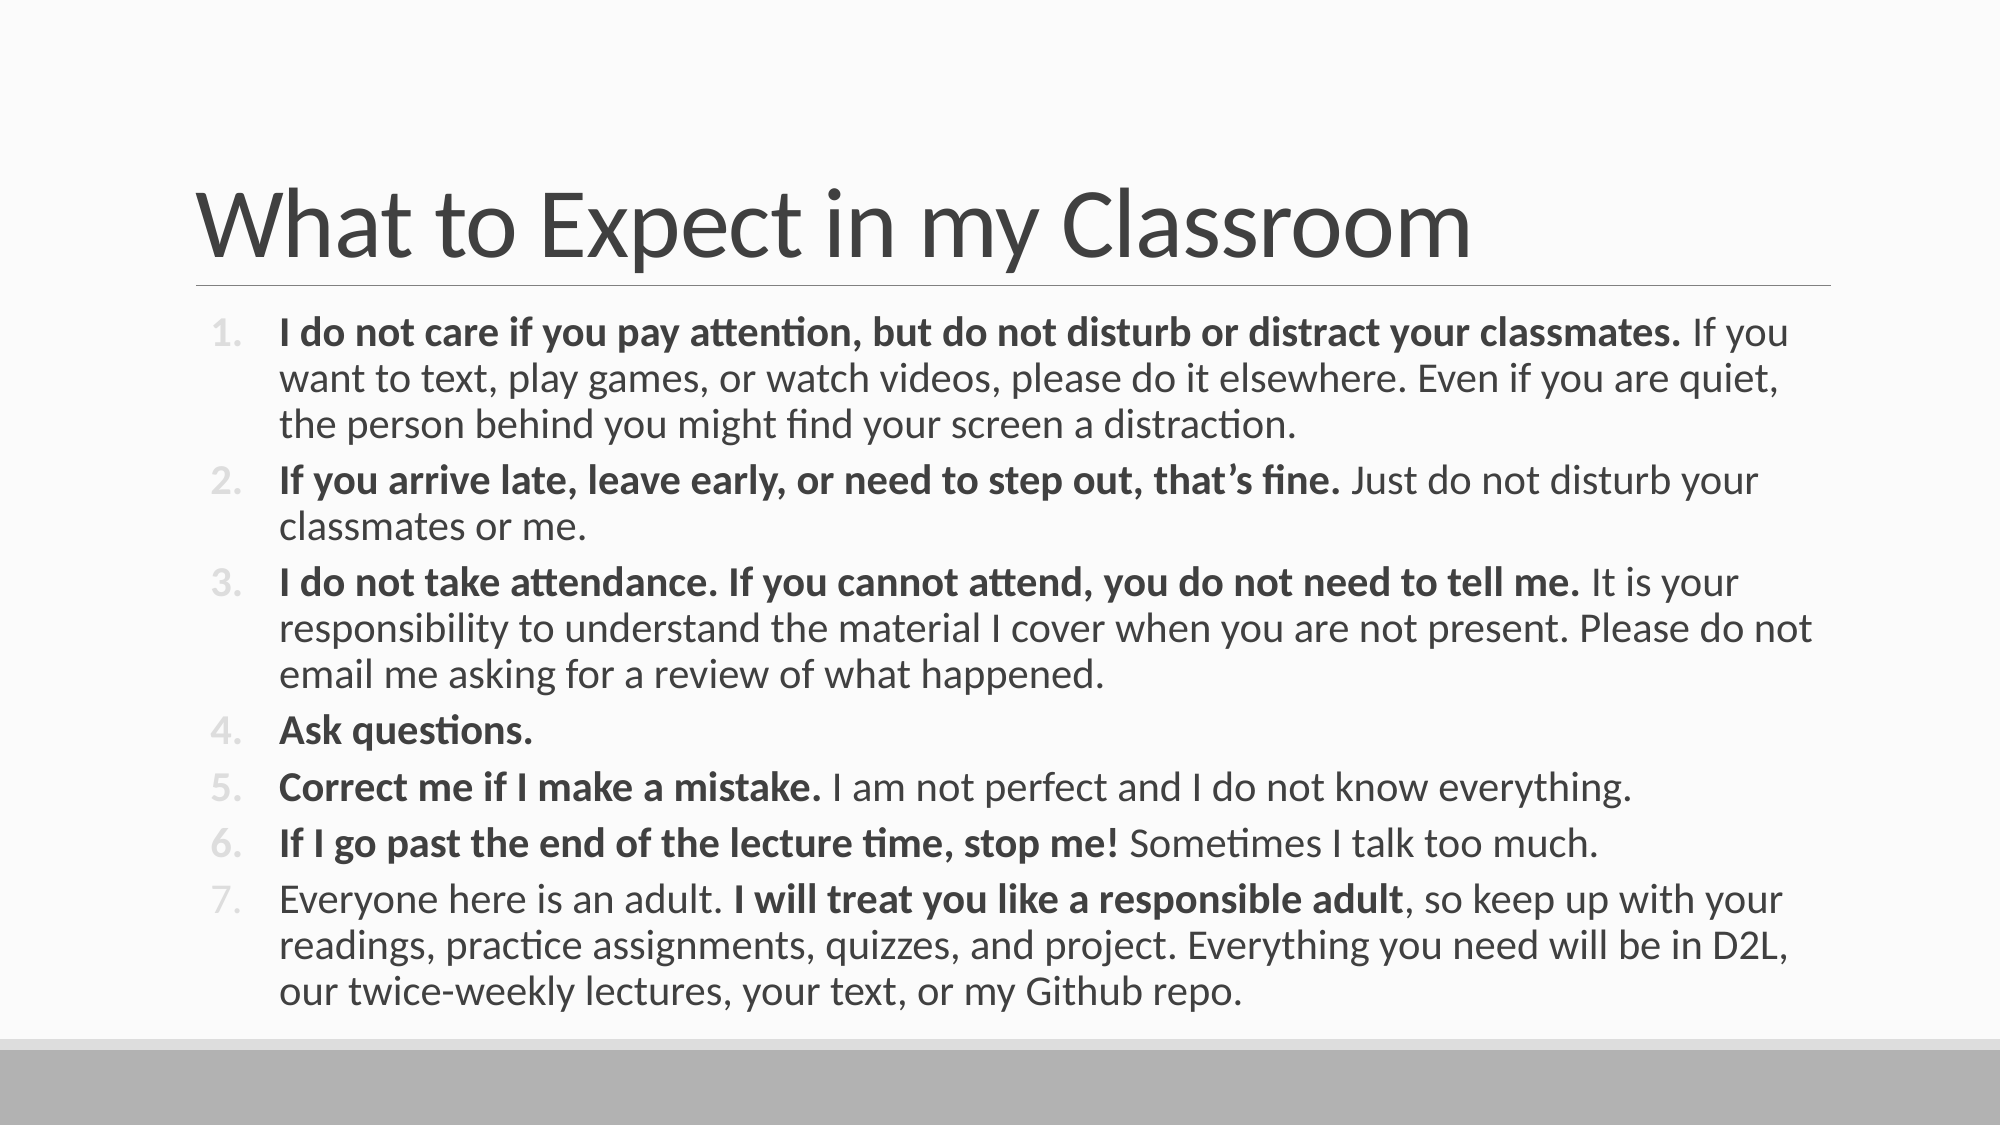

# What to Expect in my Classroom
I do not care if you pay attention, but do not disturb or distract your classmates. If you want to text, play games, or watch videos, please do it elsewhere. Even if you are quiet, the person behind you might find your screen a distraction.
If you arrive late, leave early, or need to step out, that’s fine. Just do not disturb your classmates or me.
I do not take attendance. If you cannot attend, you do not need to tell me. It is your responsibility to understand the material I cover when you are not present. Please do not email me asking for a review of what happened.
Ask questions.
Correct me if I make a mistake. I am not perfect and I do not know everything.
If I go past the end of the lecture time, stop me! Sometimes I talk too much.
Everyone here is an adult. I will treat you like a responsible adult, so keep up with your readings, practice assignments, quizzes, and project. Everything you need will be in D2L, our twice-weekly lectures, your text, or my Github repo.